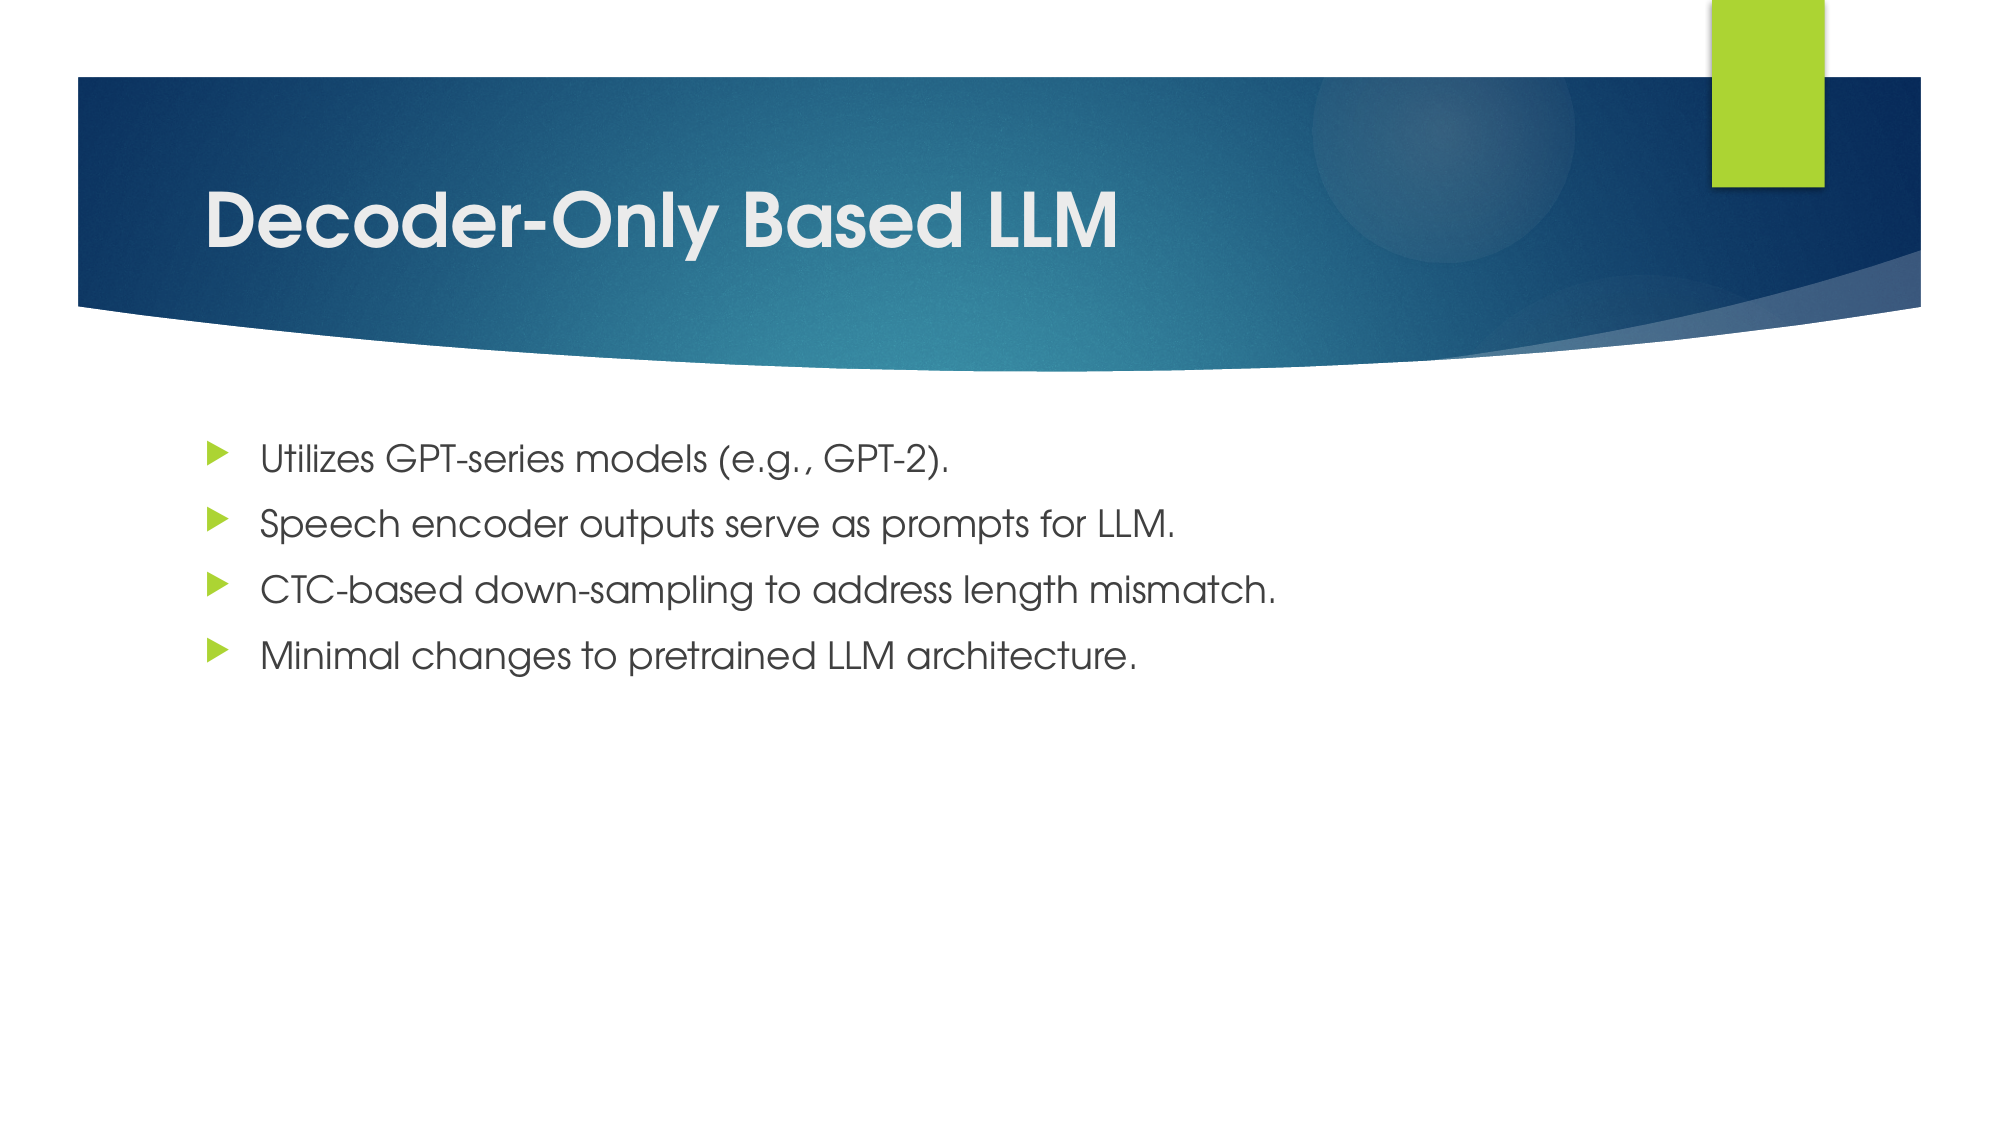

# Decoder-Only Based LLM
Utilizes GPT-series models (e.g., GPT-2).
Speech encoder outputs serve as prompts for LLM.
CTC-based down-sampling to address length mismatch.
Minimal changes to pretrained LLM architecture.